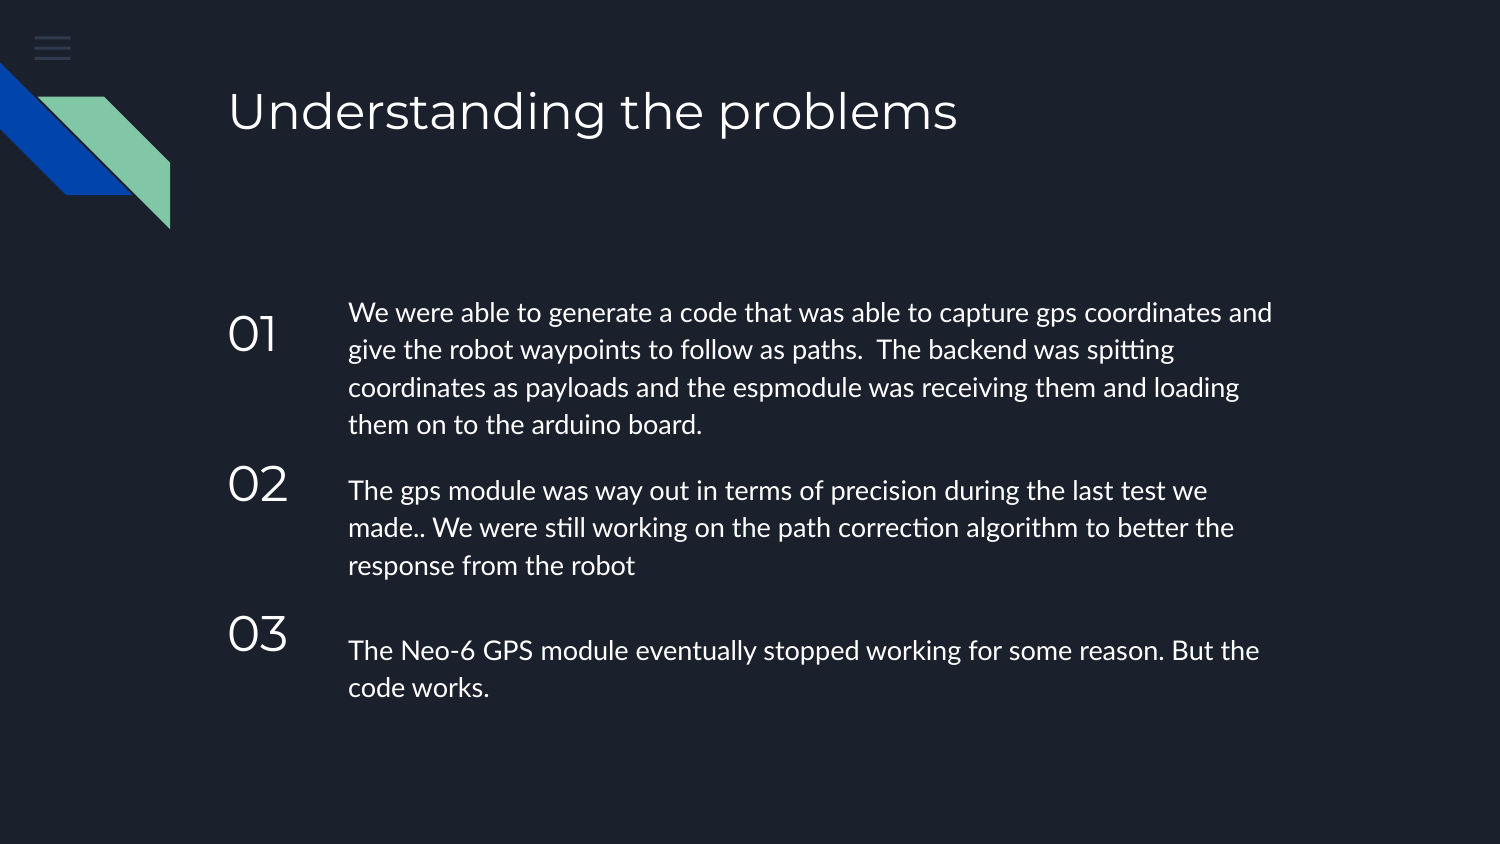

# Understanding the problems
We were able to generate a code that was able to capture gps coordinates and give the robot waypoints to follow as paths.  The backend was spitting coordinates as payloads and the espmodule was receiving them and loading them on to the arduino board.
01

02
The gps module was way out in terms of precision during the last test we made.. We were still working on the path correction algorithm to better the response from the robot
03
The Neo-6 GPS module eventually stopped working for some reason. But the code works.